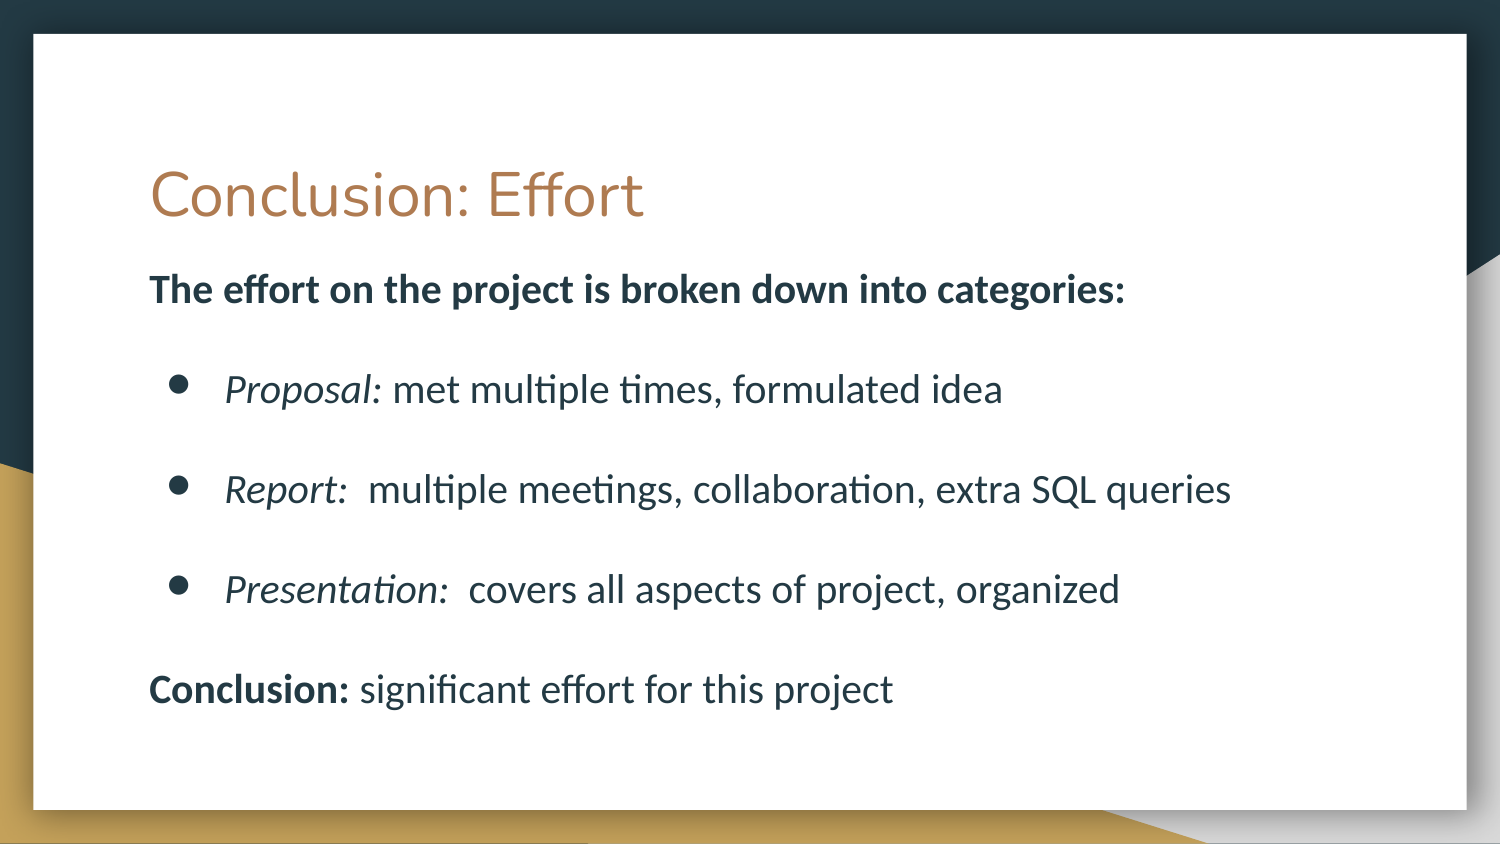

# Conclusion: Effort
The effort on the project is broken down into categories:
Proposal: met multiple times, formulated idea
Report:  multiple meetings, collaboration, extra SQL queries
Presentation:  covers all aspects of project, organized
Conclusion: significant effort for this project